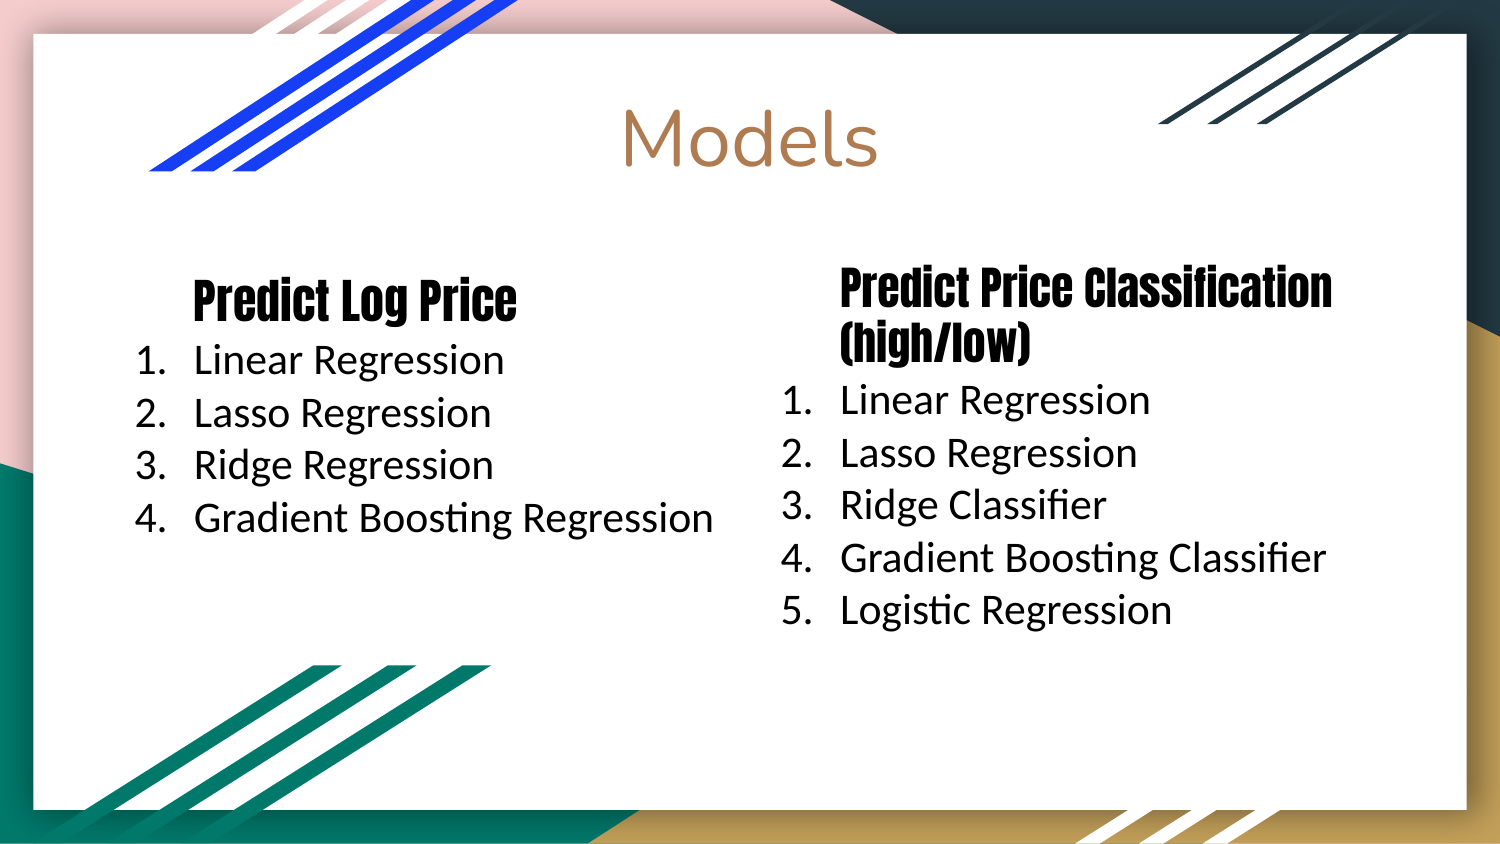

# Models
Predict Price Classification
(high/low)
Linear Regression
Lasso Regression
Ridge Classifier
Gradient Boosting Classifier
Logistic Regression
Predict Log Price
Linear Regression
Lasso Regression
Ridge Regression
Gradient Boosting Regression